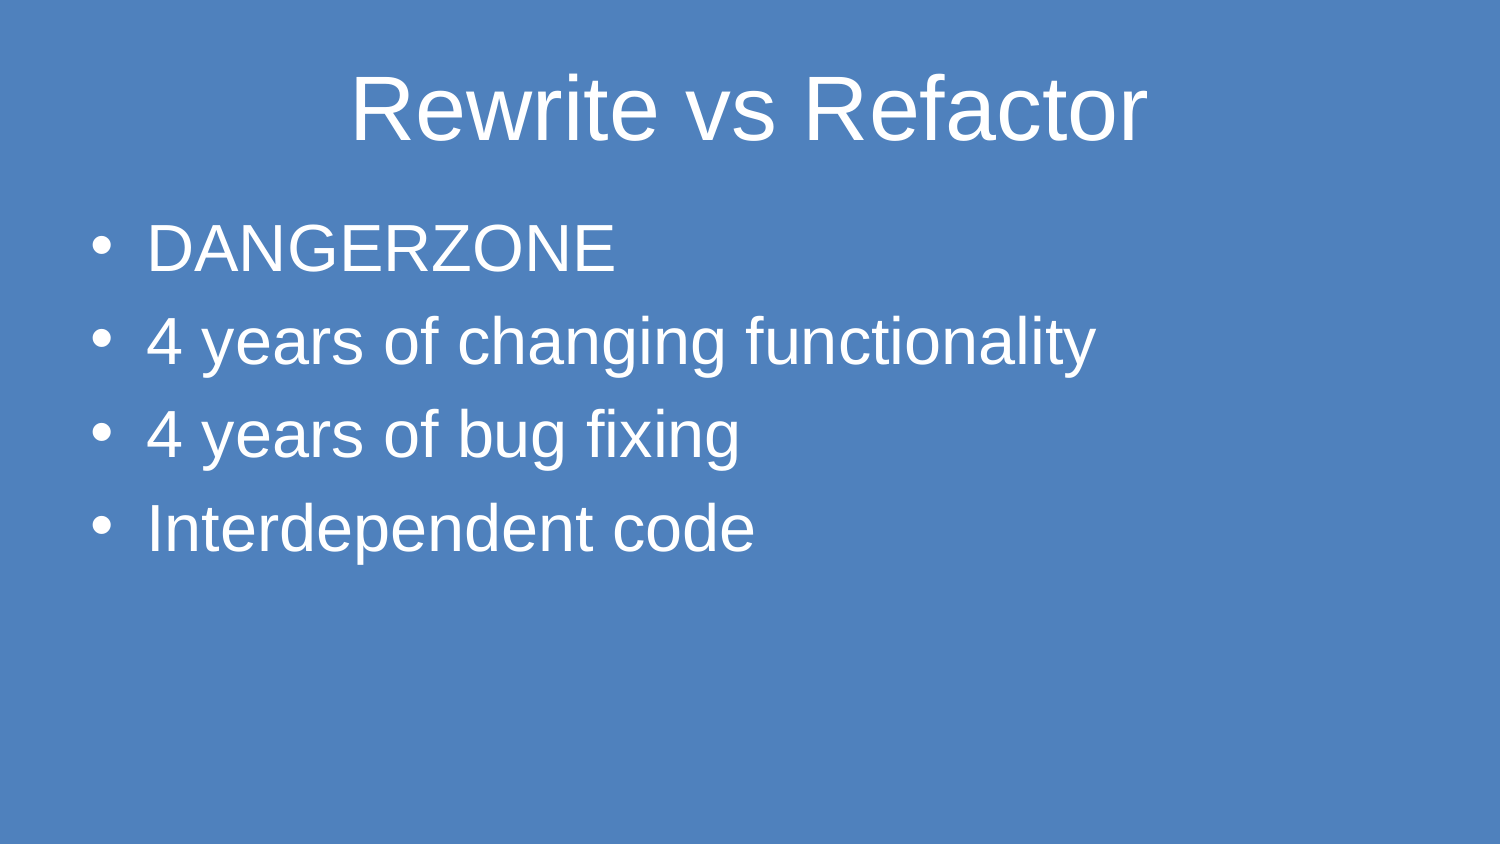

# Rewrite vs Refactor
DANGERZONE
4 years of changing functionality
4 years of bug fixing
Interdependent code